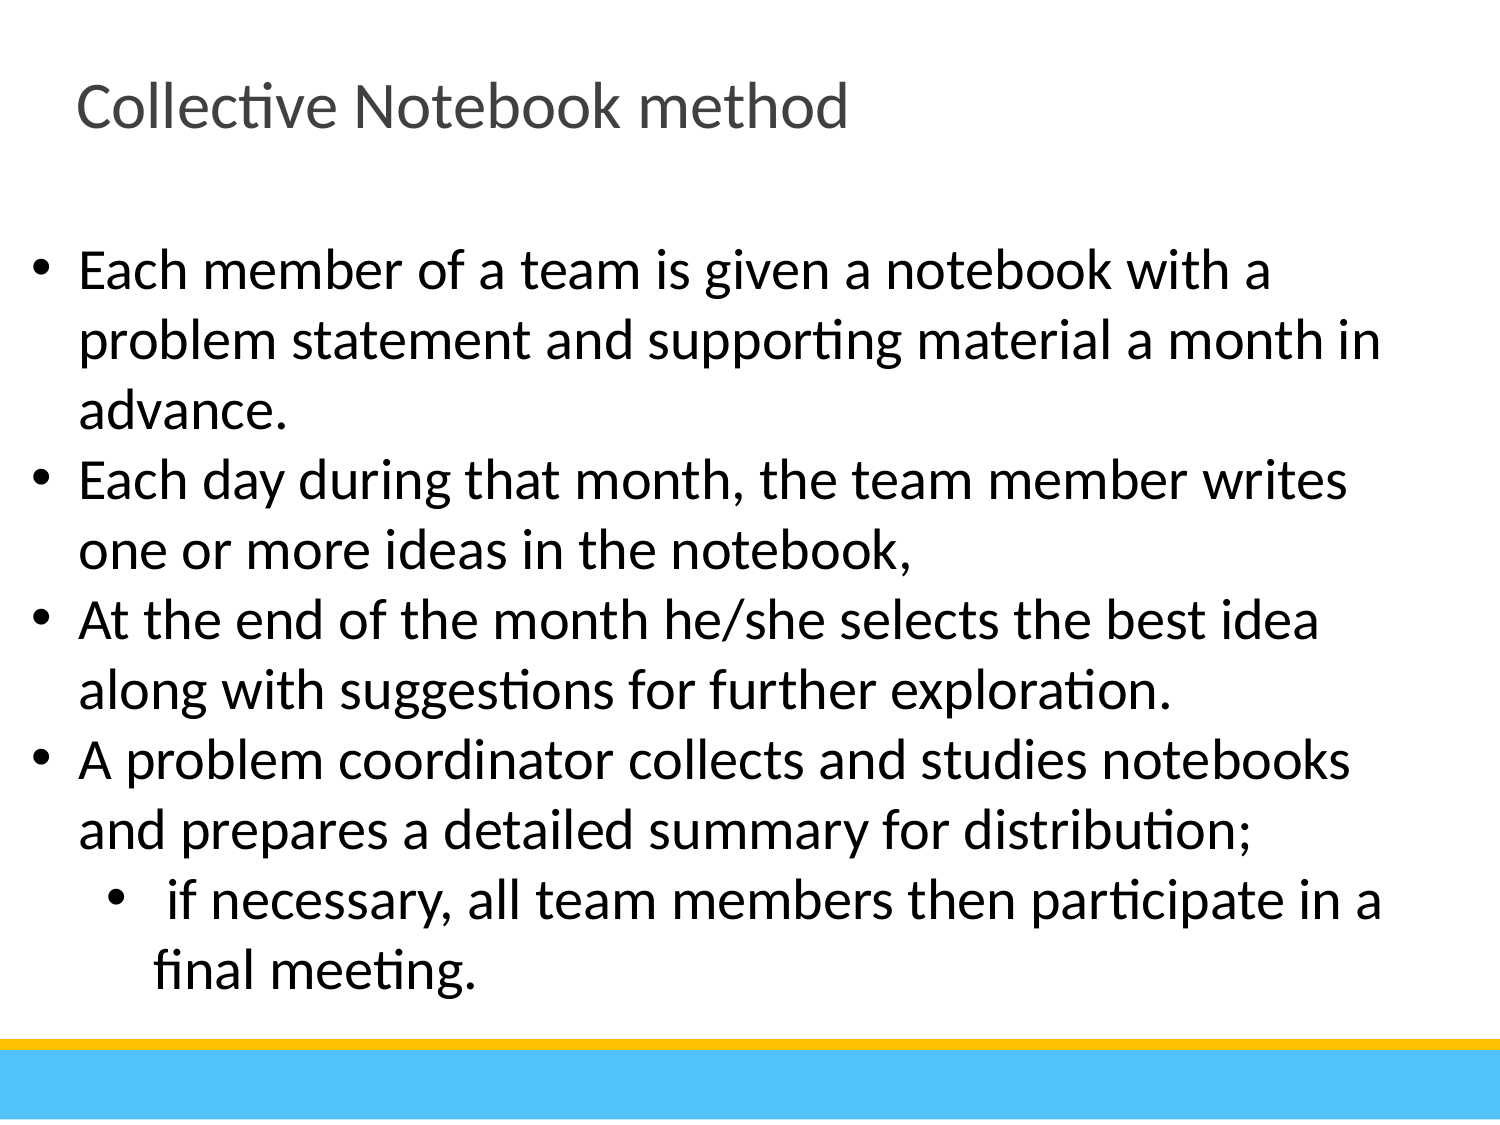

Collective Notebook method
Each member of a team is given a notebook with a problem statement and supporting material a month in advance.
Each day during that month, the team member writes one or more ideas in the notebook,
At the end of the month he/she selects the best idea along with suggestions for further exploration.
A problem coordinator collects and studies notebooks and prepares a detailed summary for distribution;
 if necessary, all team members then participate in a final meeting.